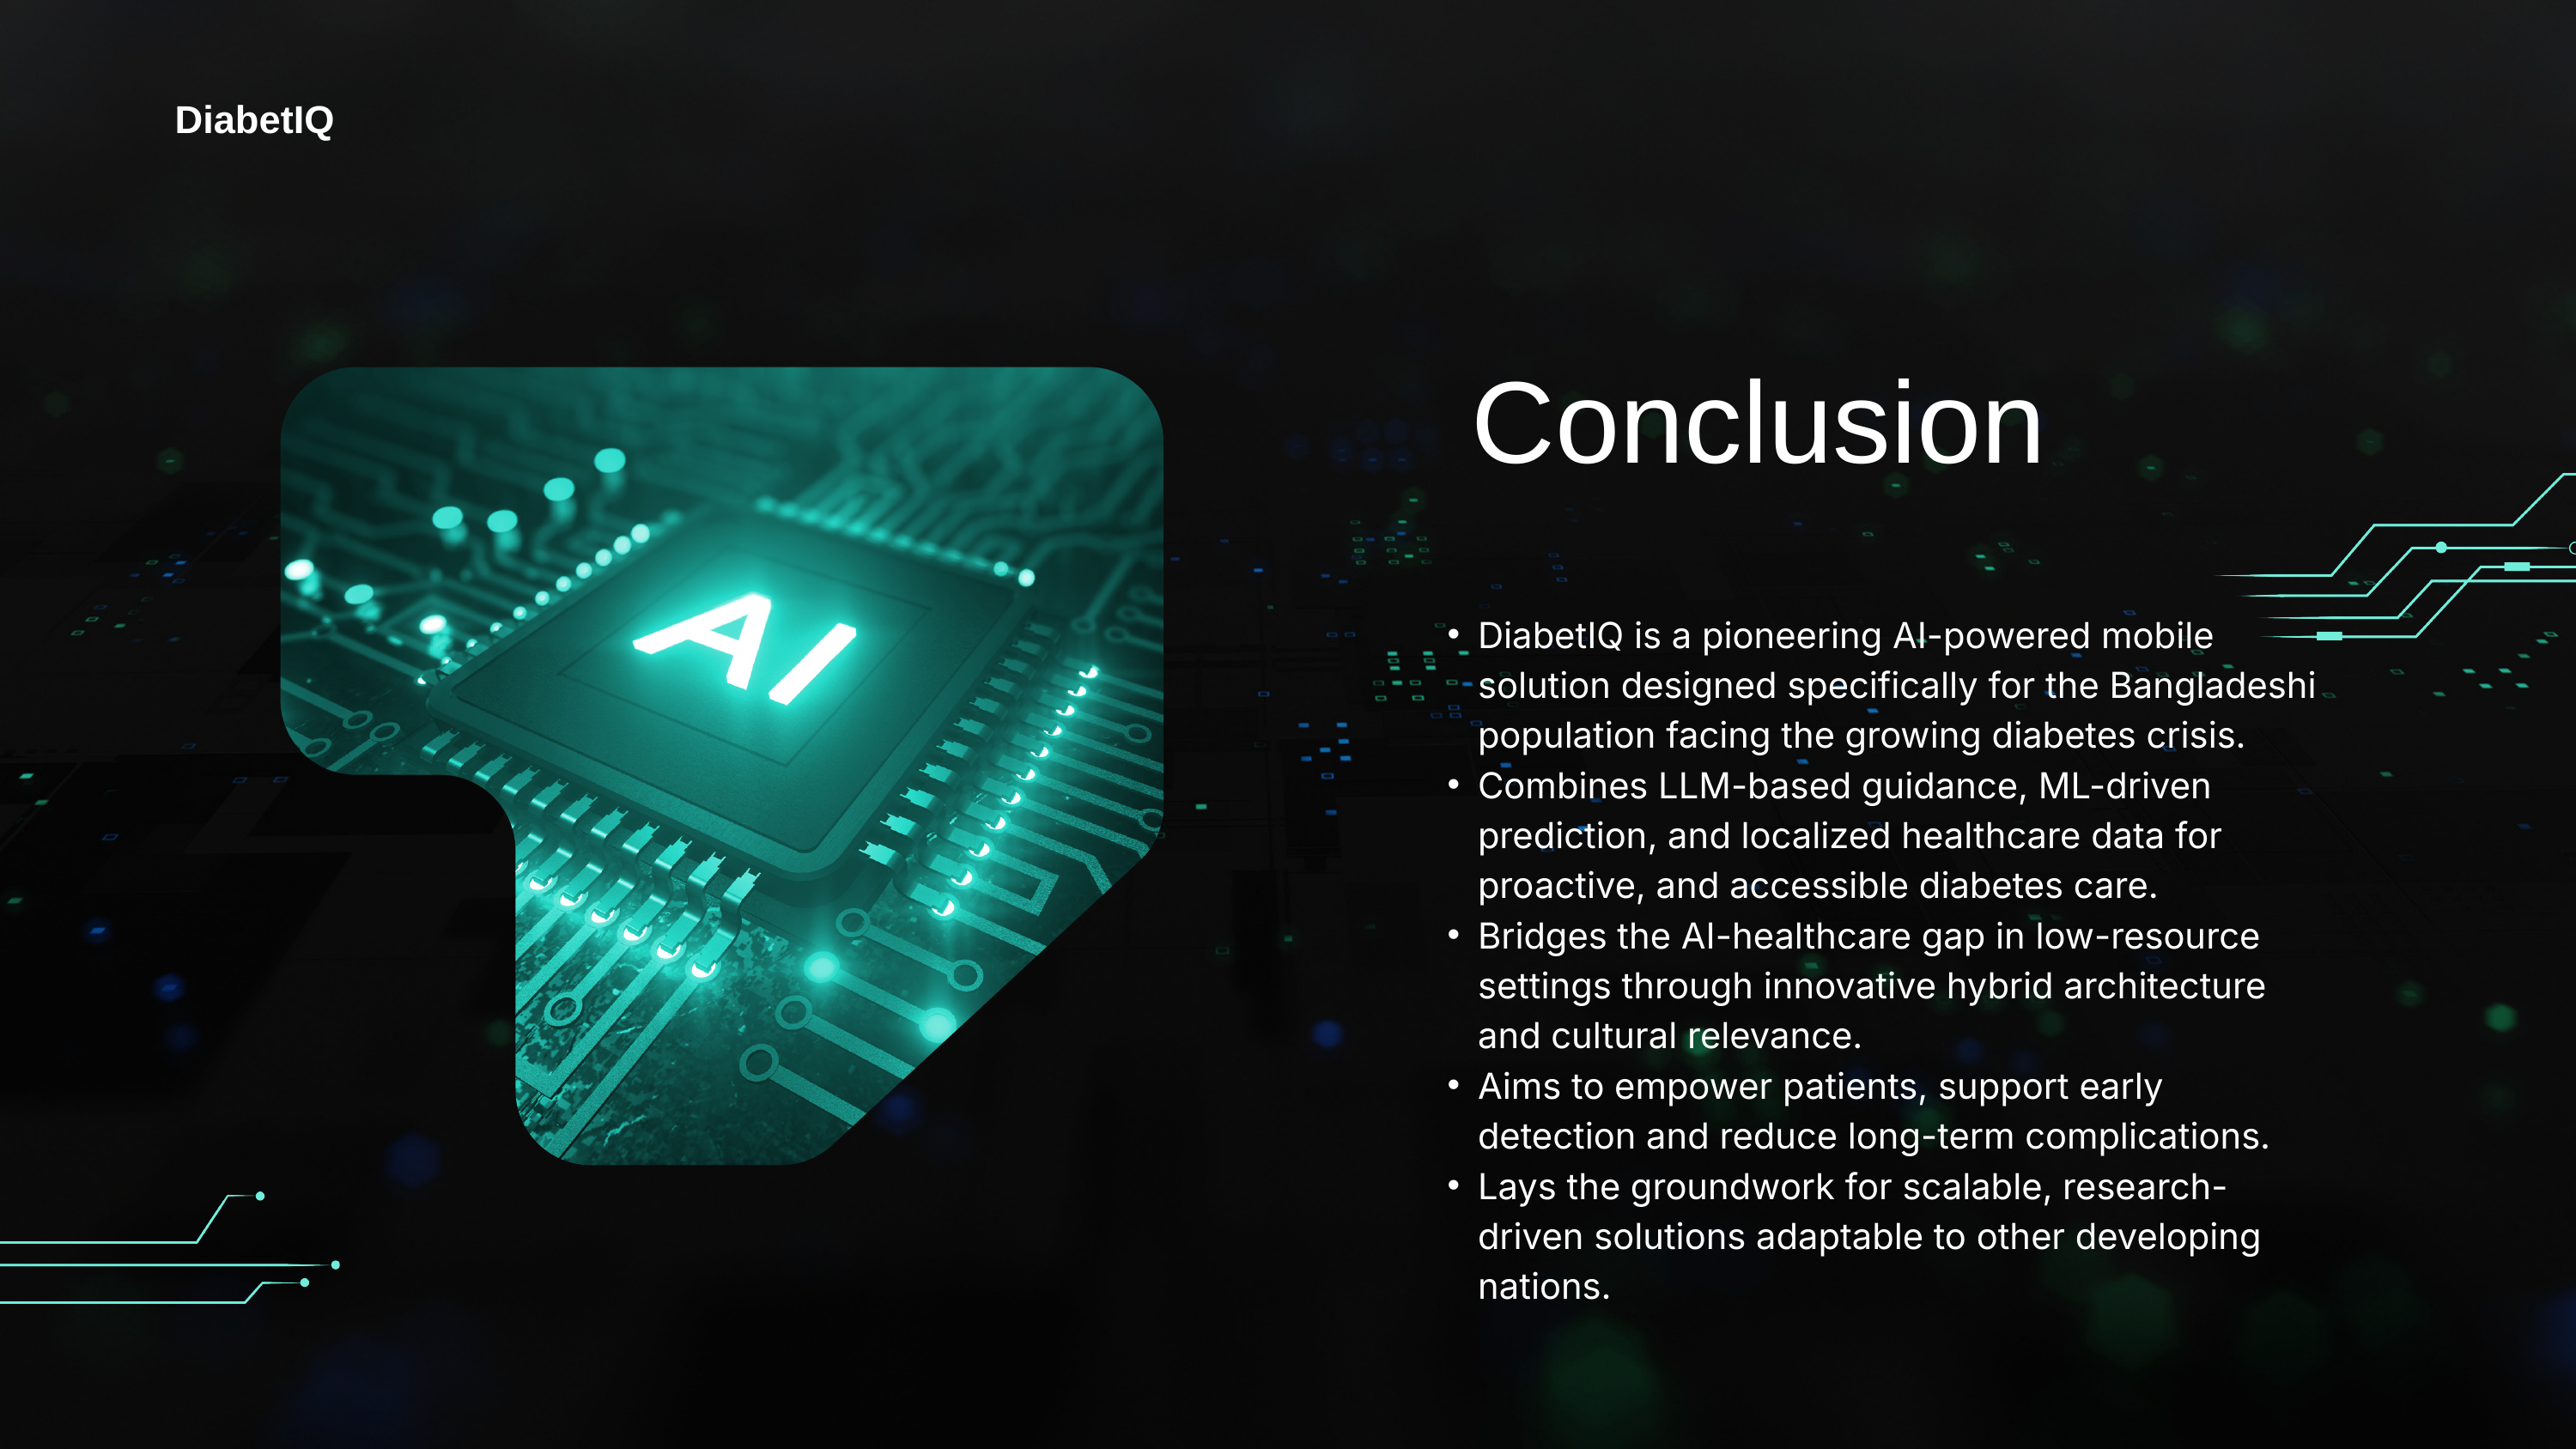

DiabetIQ
Conclusion

DiabetIQ is a pioneering AI-powered mobile solution designed specifically for the Bangladeshi population facing the growing diabetes crisis.
Combines LLM-based guidance, ML-driven prediction, and localized healthcare data for proactive, and accessible diabetes care.
Bridges the AI-healthcare gap in low-resource settings through innovative hybrid architecture and cultural relevance.
Aims to empower patients, support early detection and reduce long-term complications.
Lays the groundwork for scalable, research-driven solutions adaptable to other developing nations.